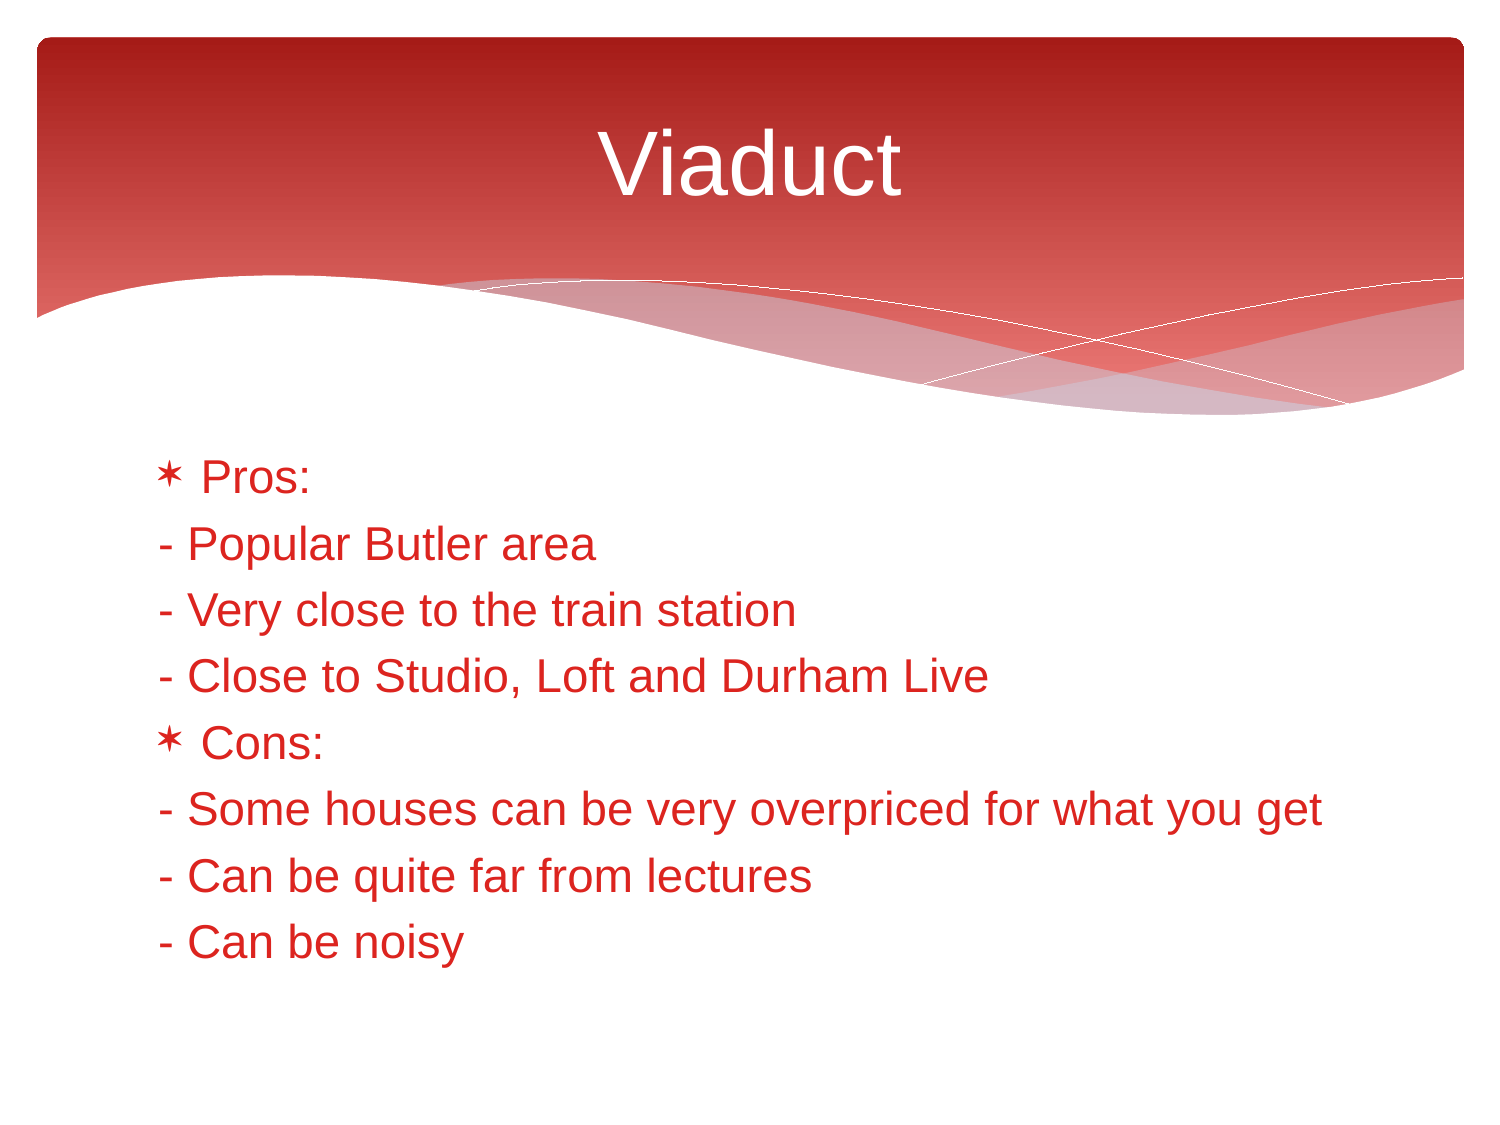

# Viaduct
Pros:
- Popular Butler area
- Very close to the train station
- Close to Studio, Loft and Durham Live
Cons:
- Some houses can be very overpriced for what you get
- Can be quite far from lectures
- Can be noisy